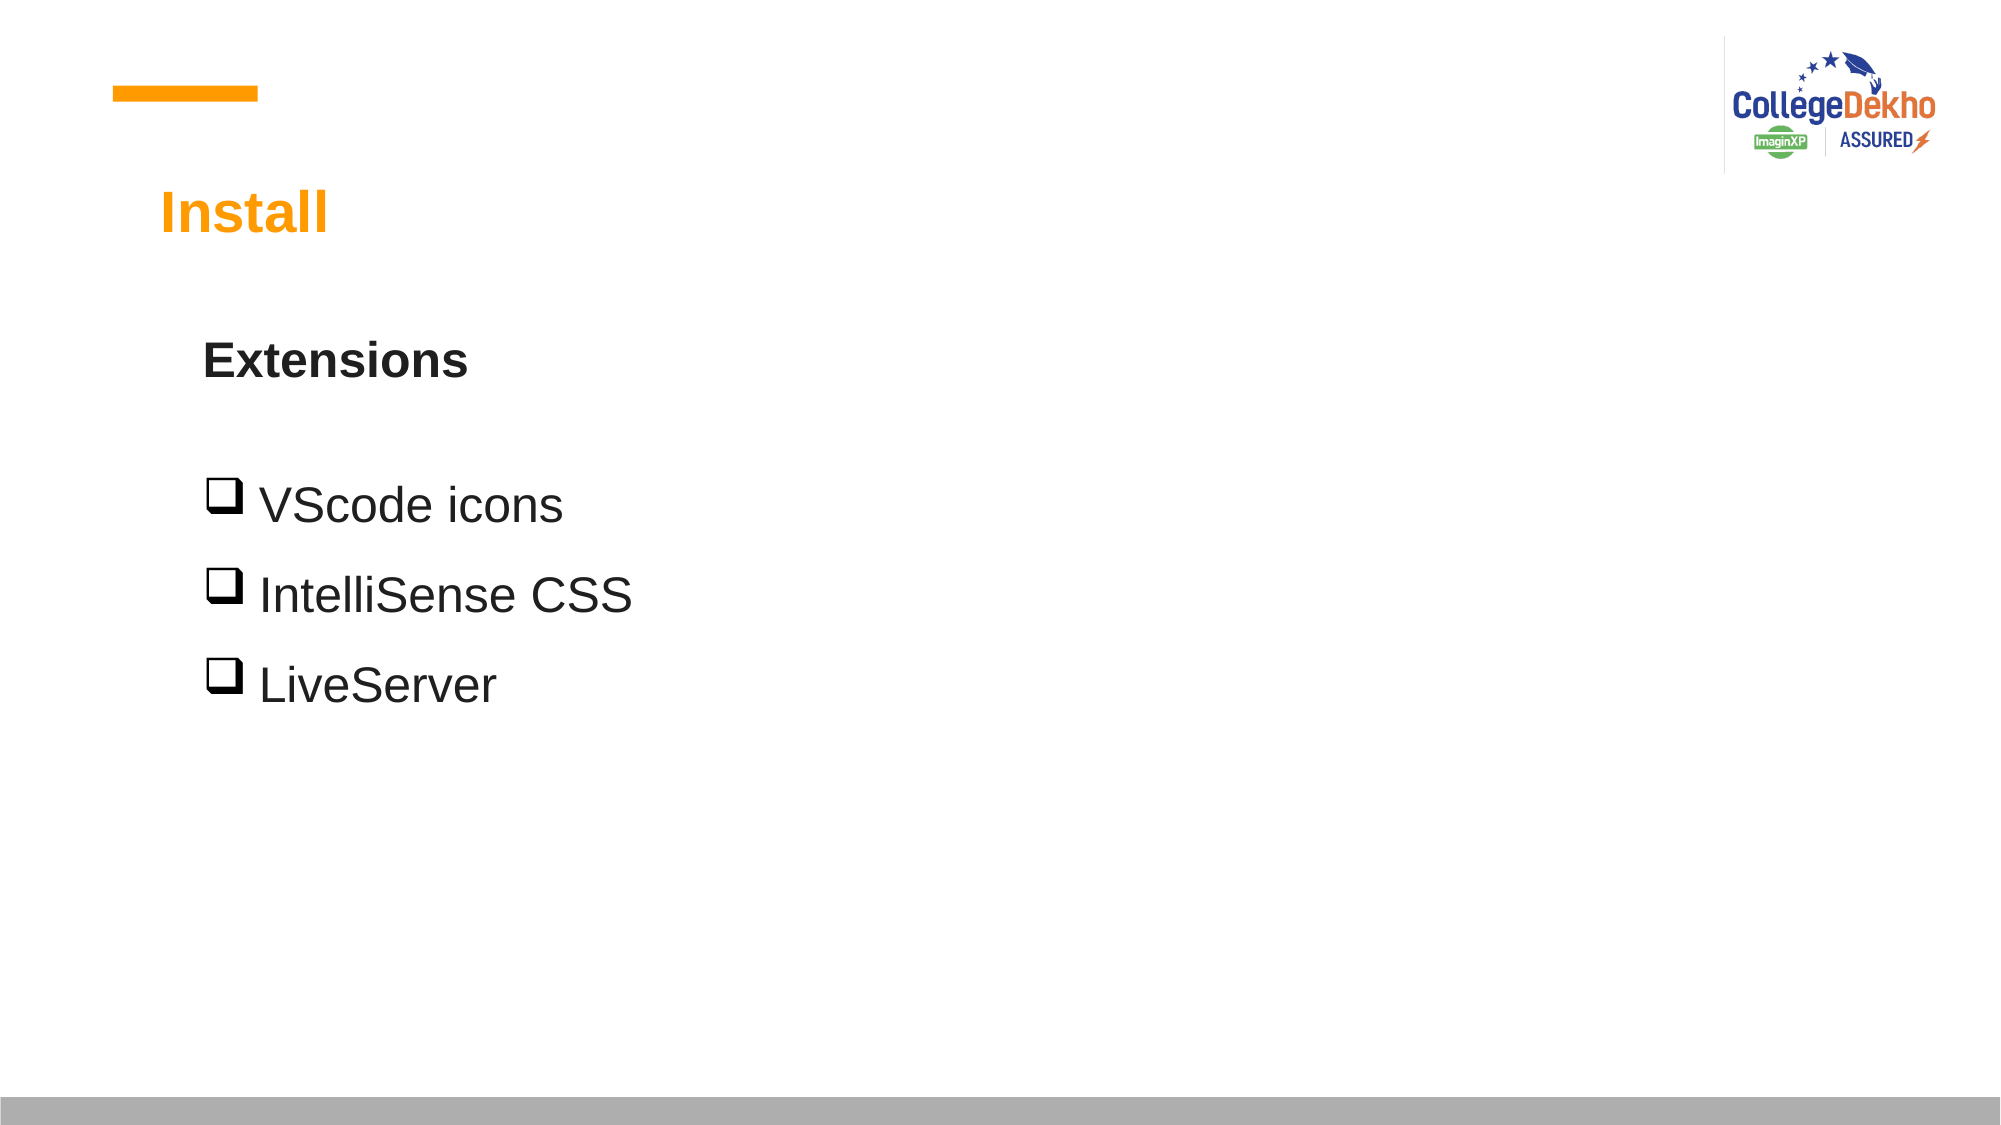

Install
Extensions

VScode icons
IntelliSense CSS
LiveServer